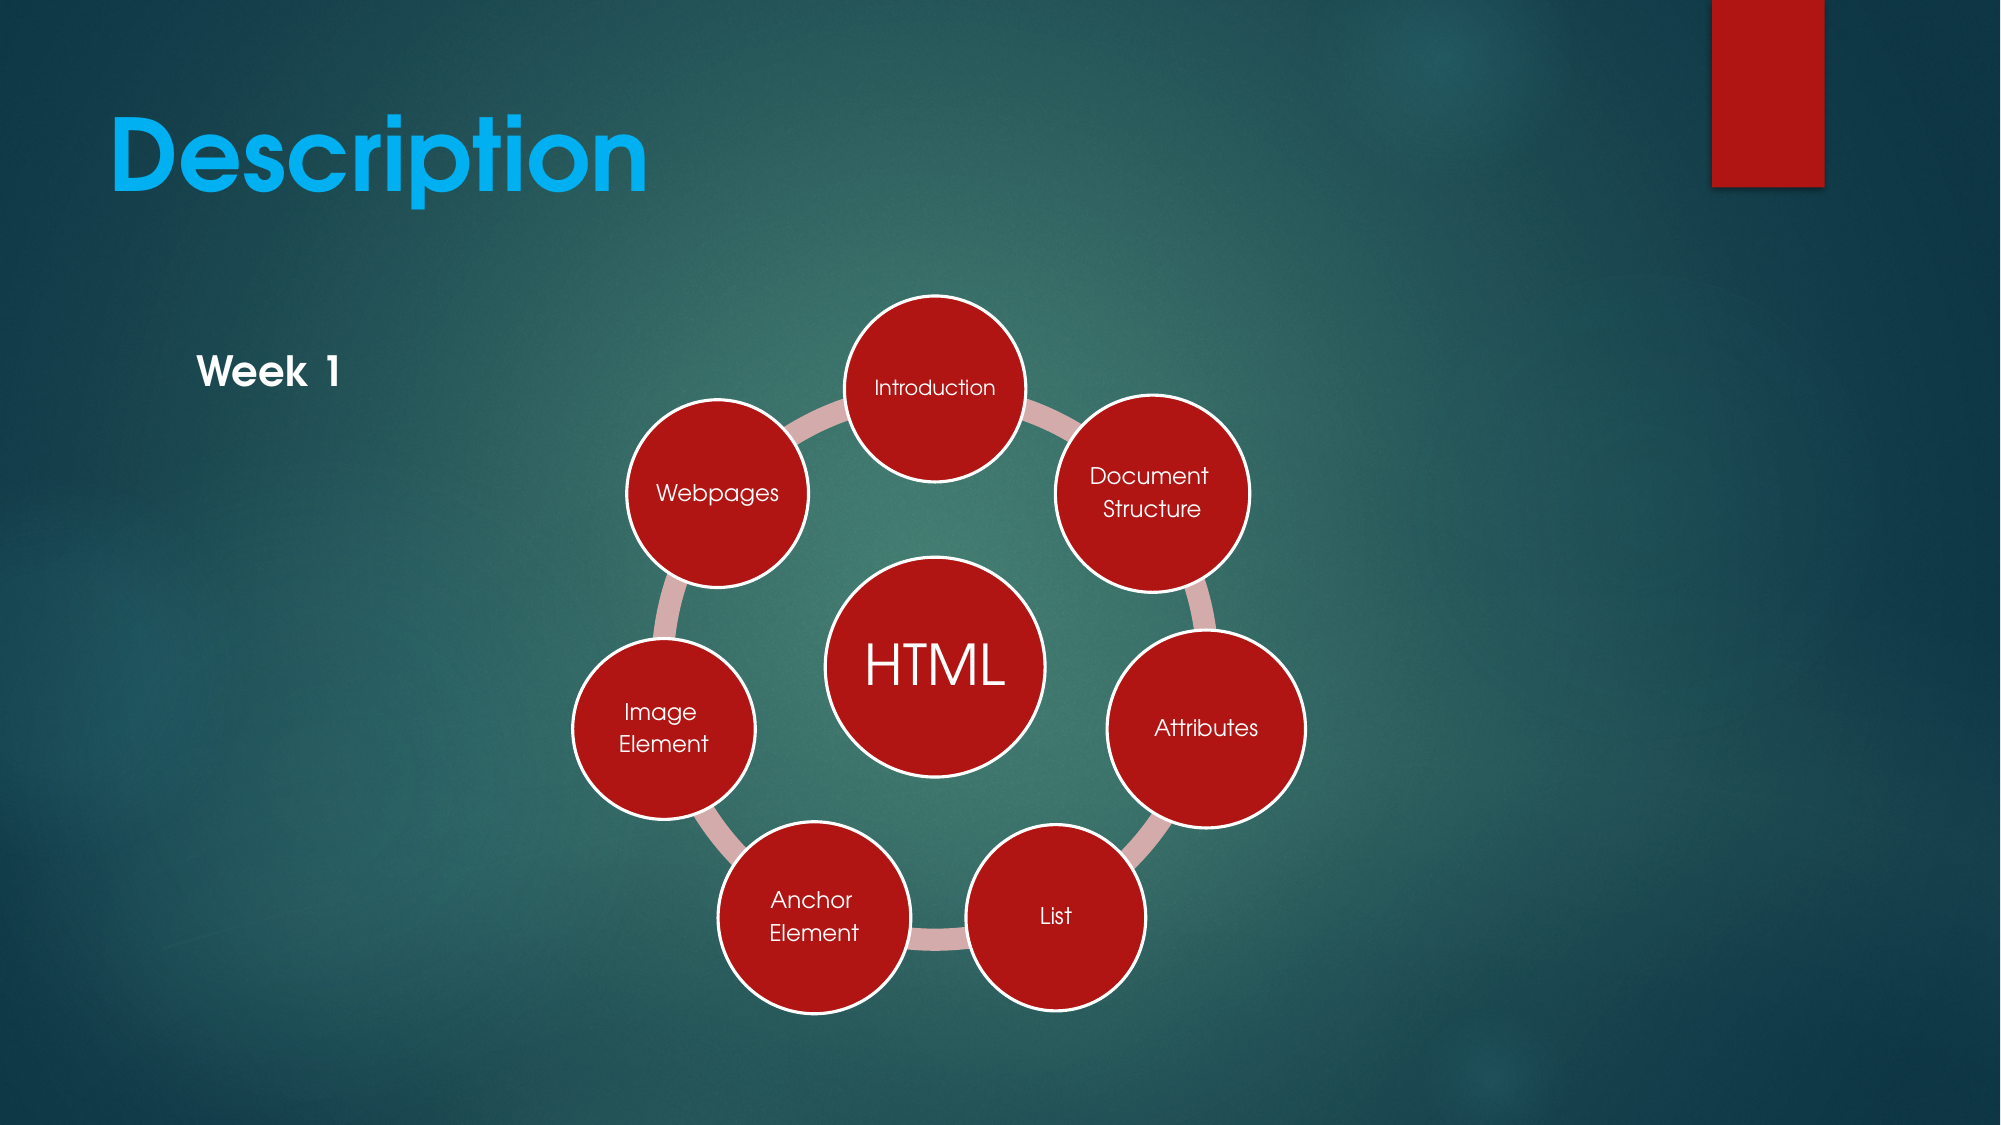

# Description
HTML
Introduction
Document
Structure
Attributes
List
Anchor
Element
Image
Element
Webpages
Week 1